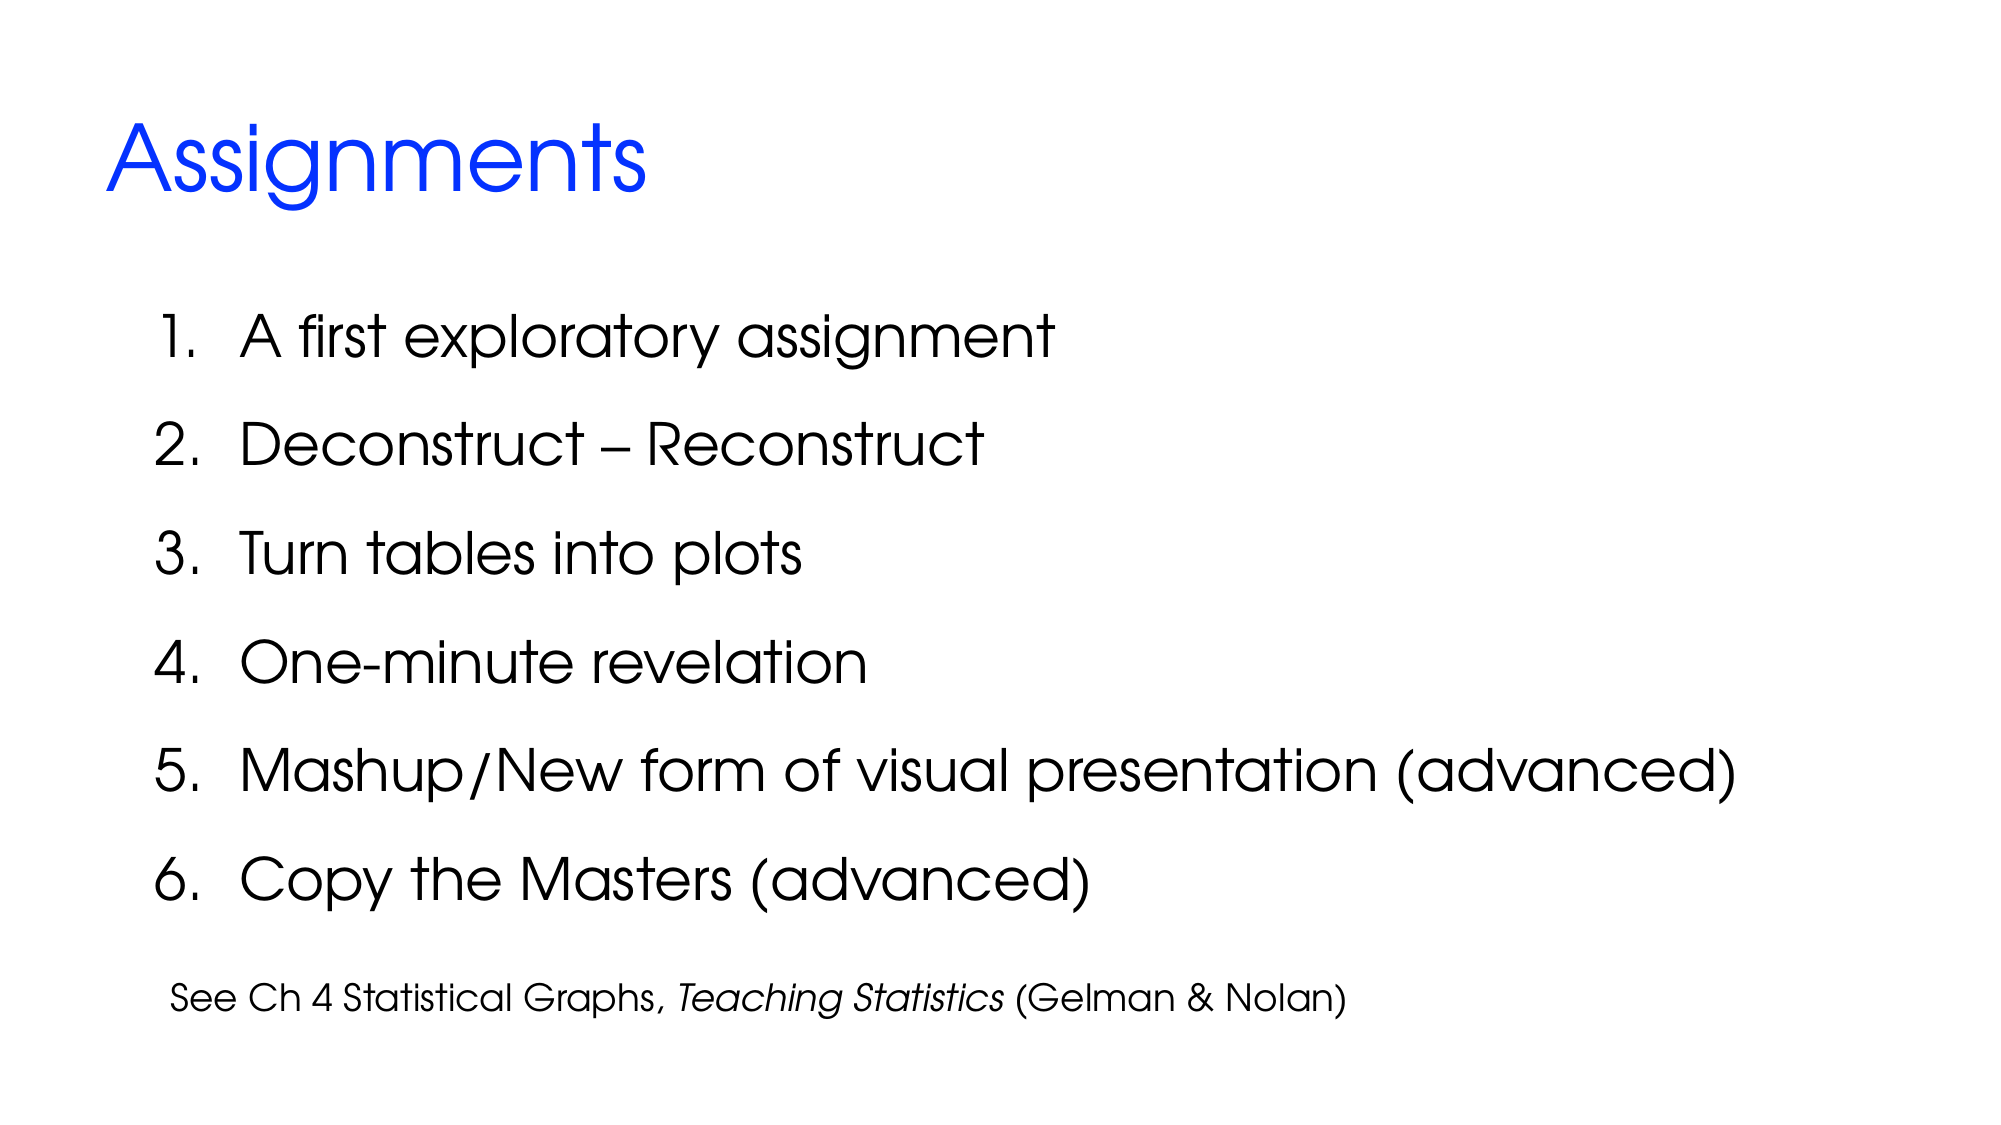

# Assignments
A first exploratory assignment
Deconstruct – Reconstruct
Turn tables into plots
One-minute revelation
Mashup/New form of visual presentation (advanced)
Copy the Masters (advanced)
See Ch 4 Statistical Graphs, Teaching Statistics (Gelman & Nolan)